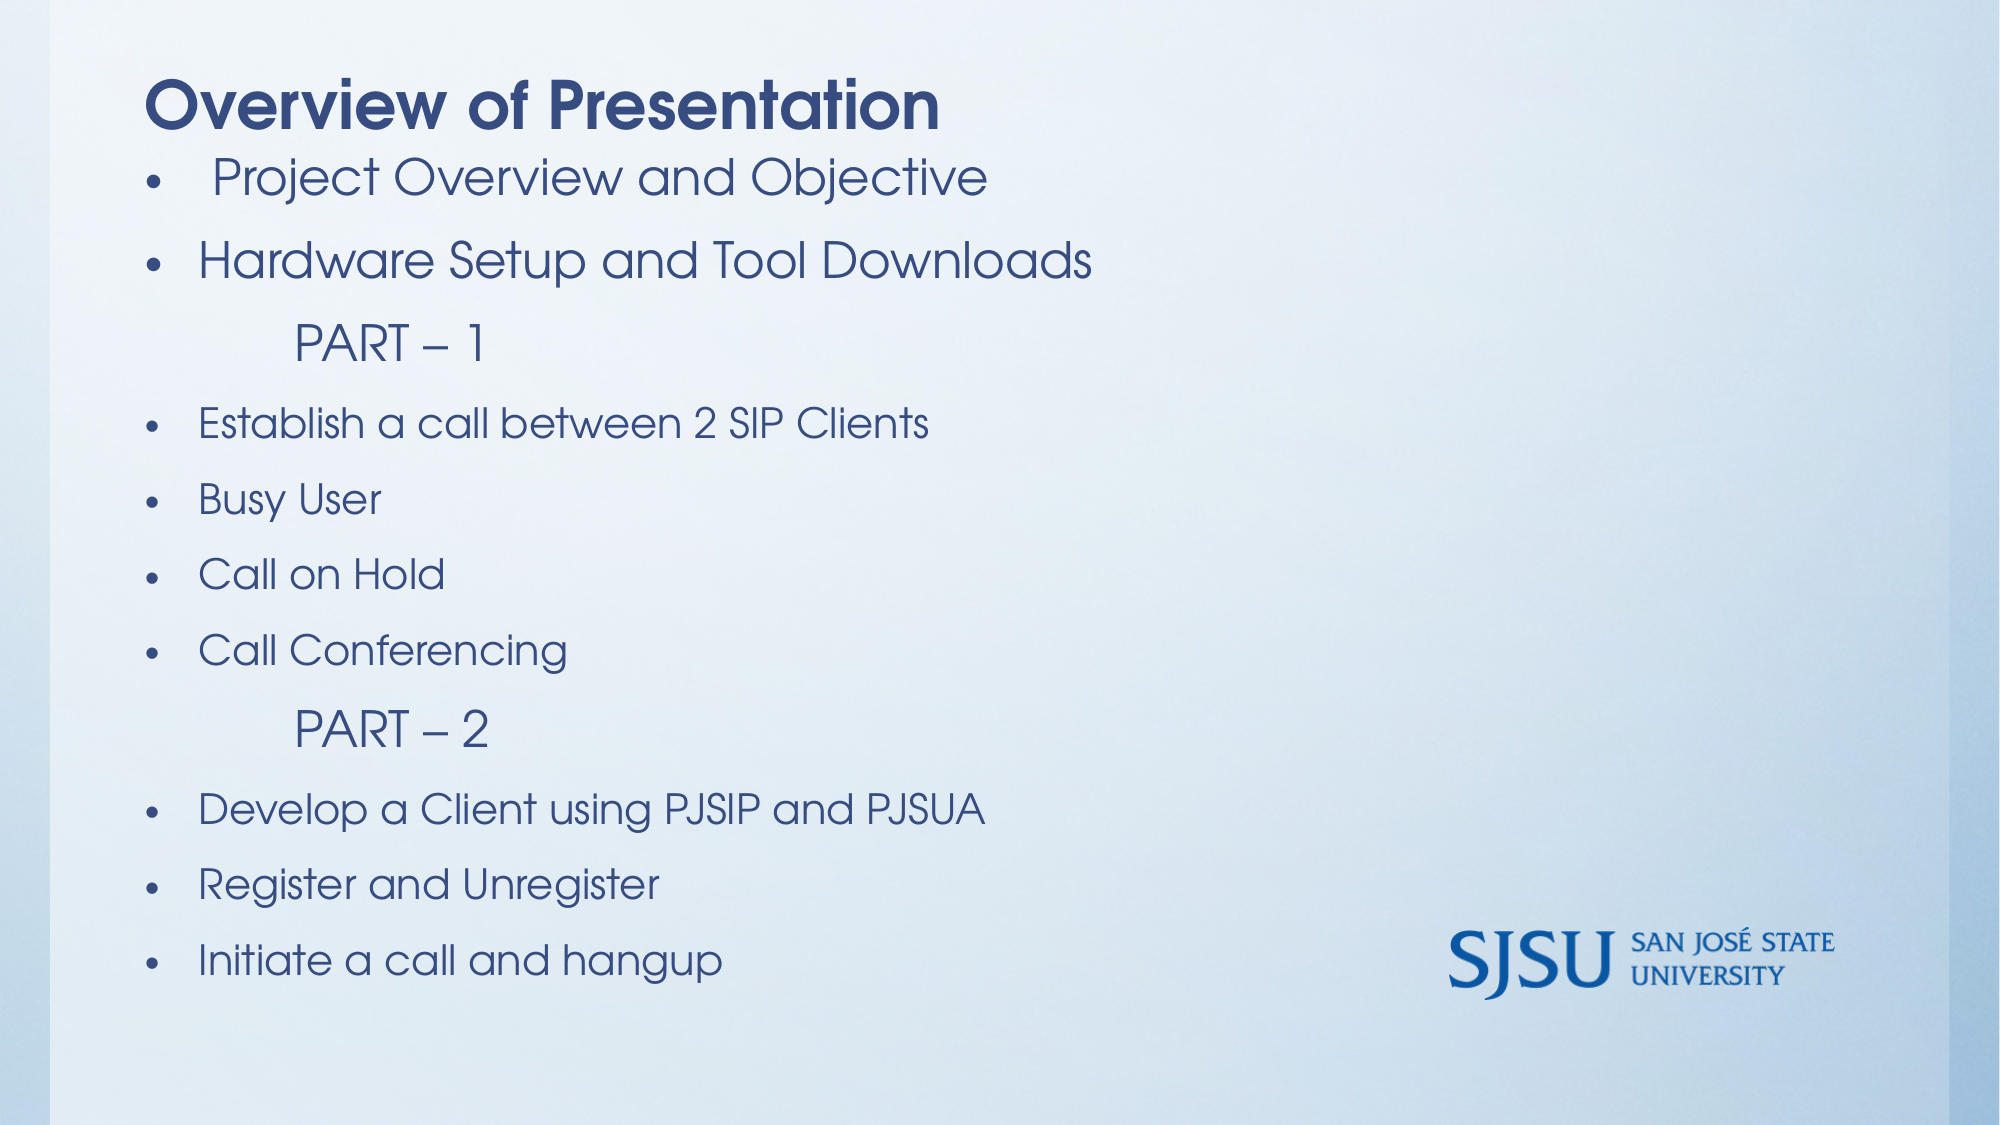

# Overview of Presentation
 Project Overview and Objective
Hardware Setup and Tool Downloads
	PART – 1
Establish a call between 2 SIP Clients
Busy User
Call on Hold
Call Conferencing
	PART – 2
Develop a Client using PJSIP and PJSUA
Register and Unregister
Initiate a call and hangup